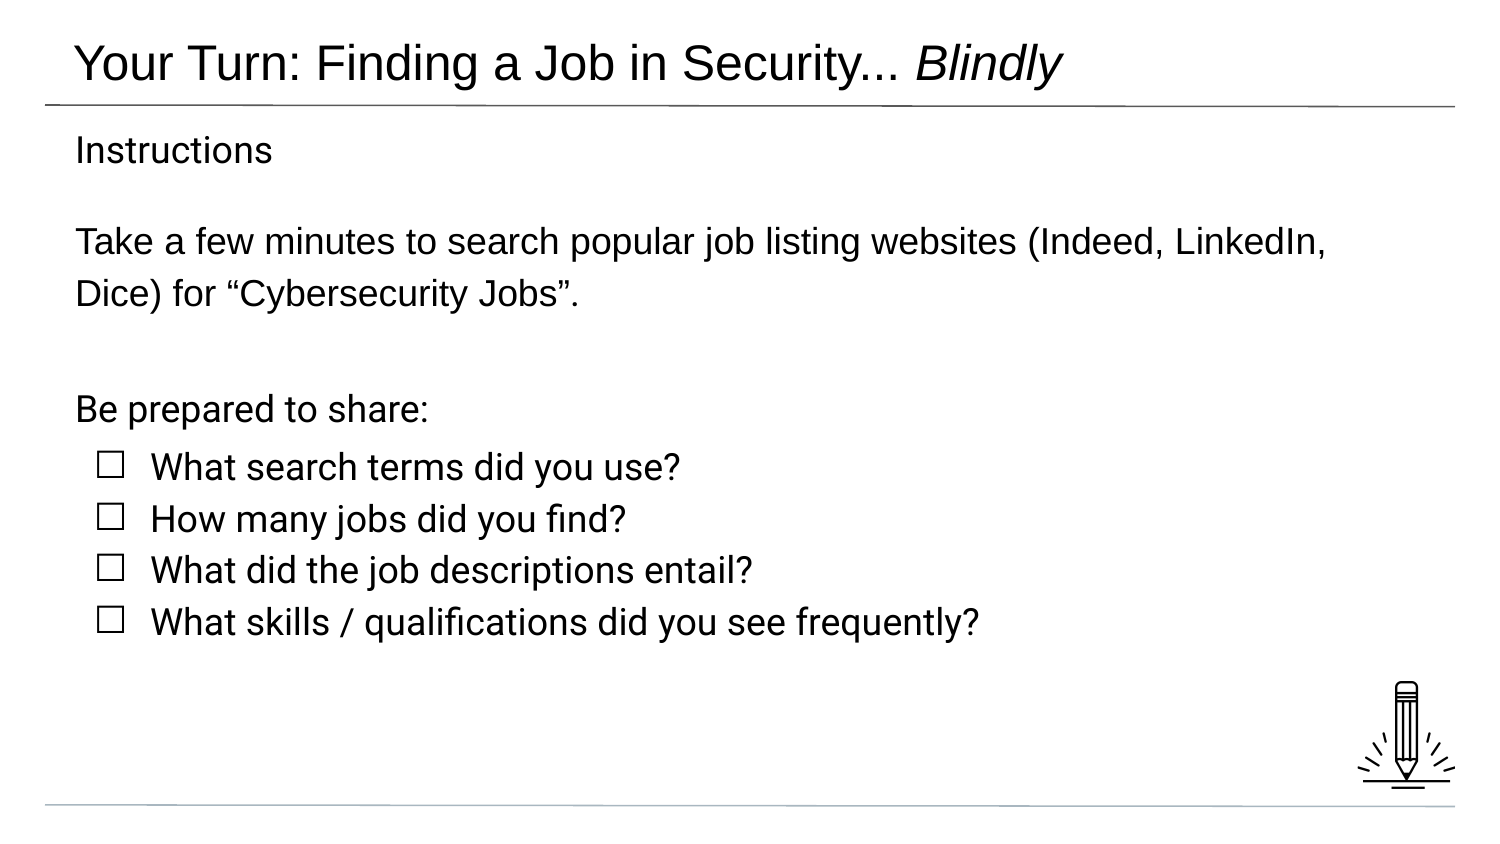

# Your Turn: Finding a Job in Security... Blindly
Instructions
Take a few minutes to search popular job listing websites (Indeed, LinkedIn, Dice) for “Cybersecurity Jobs”.

Be prepared to share:
What search terms did you use?
How many jobs did you find?
What did the job descriptions entail?
What skills / qualifications did you see frequently?